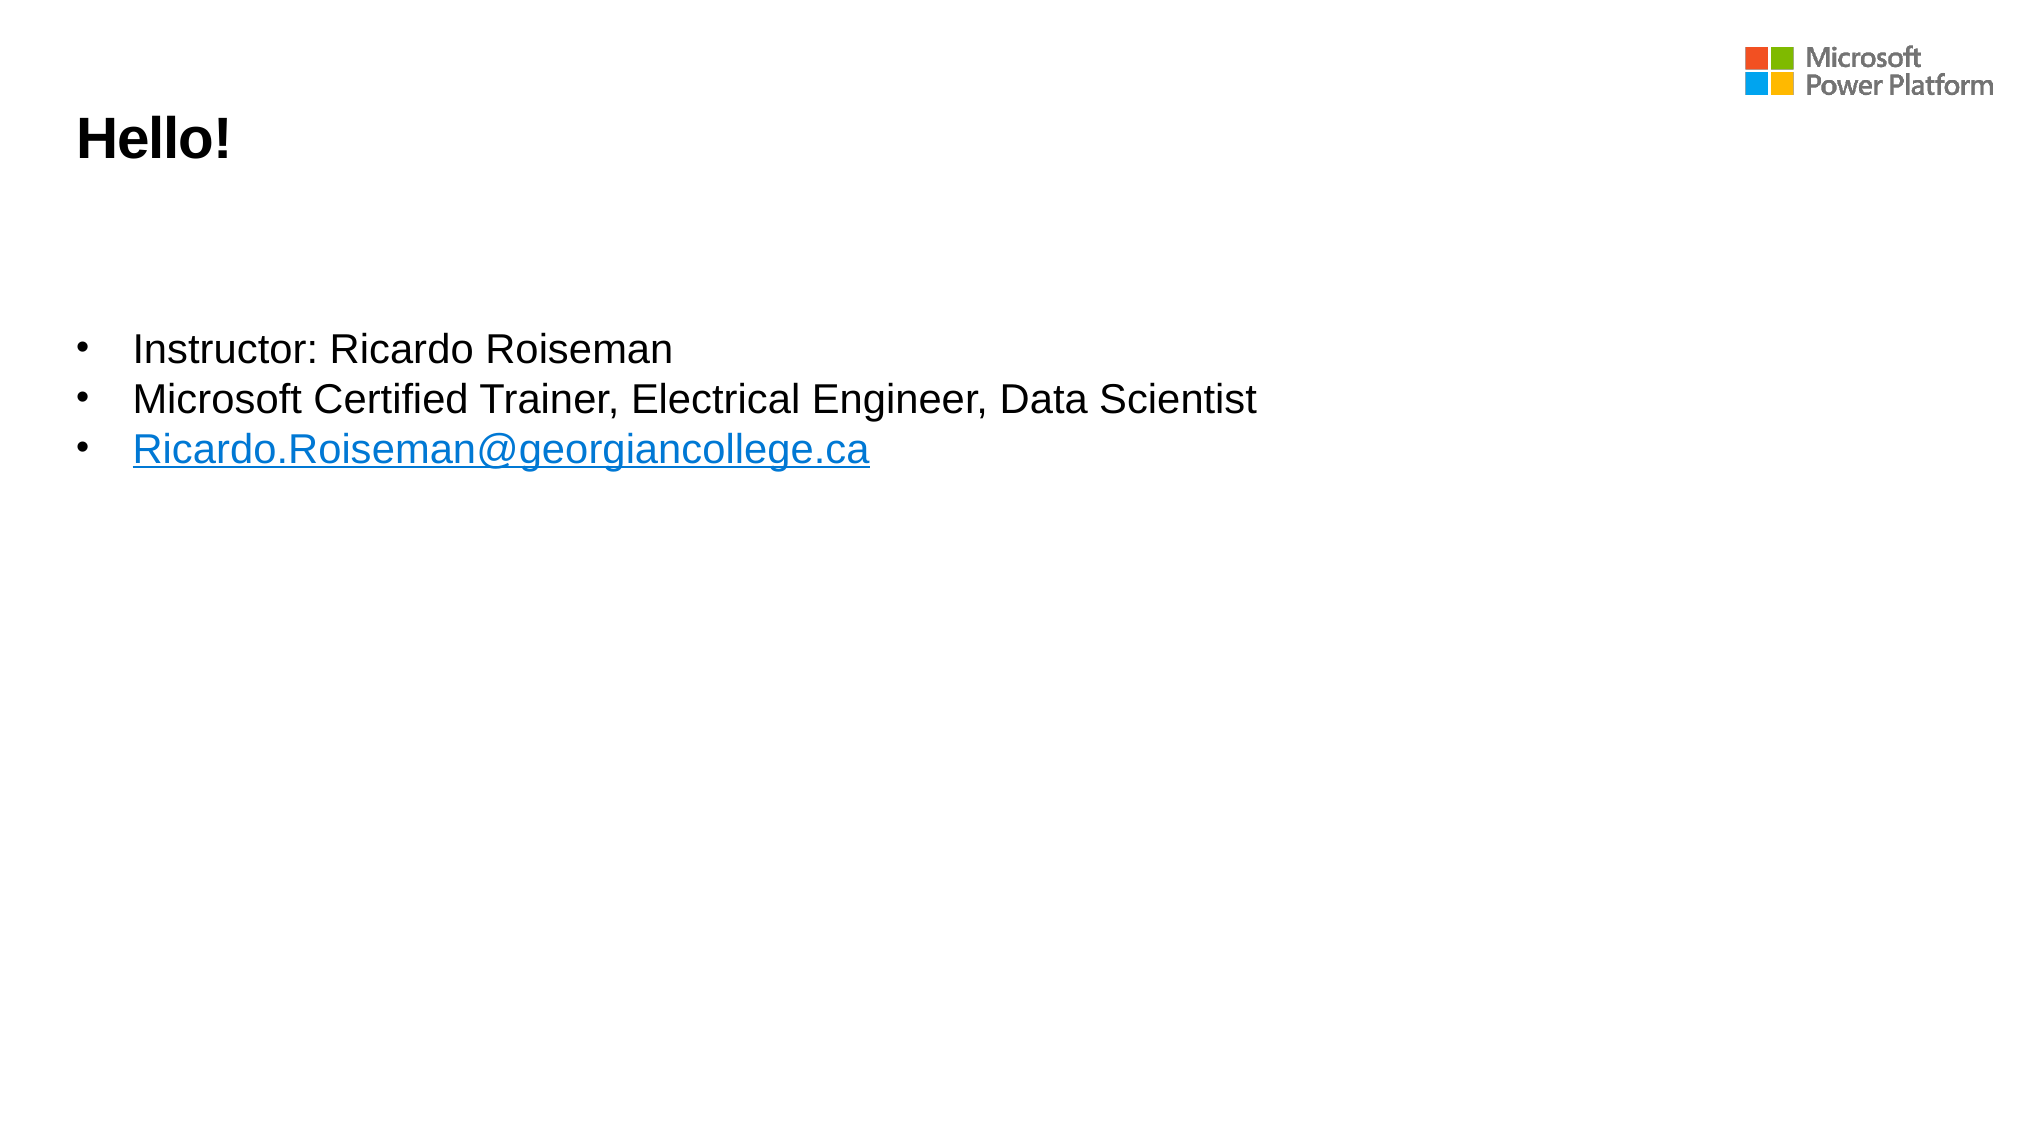

# Hello!

Instructor: Ricardo Roiseman
Microsoft Certified Trainer, Electrical Engineer, Data Scientist
Ricardo.Roiseman@georgiancollege.ca